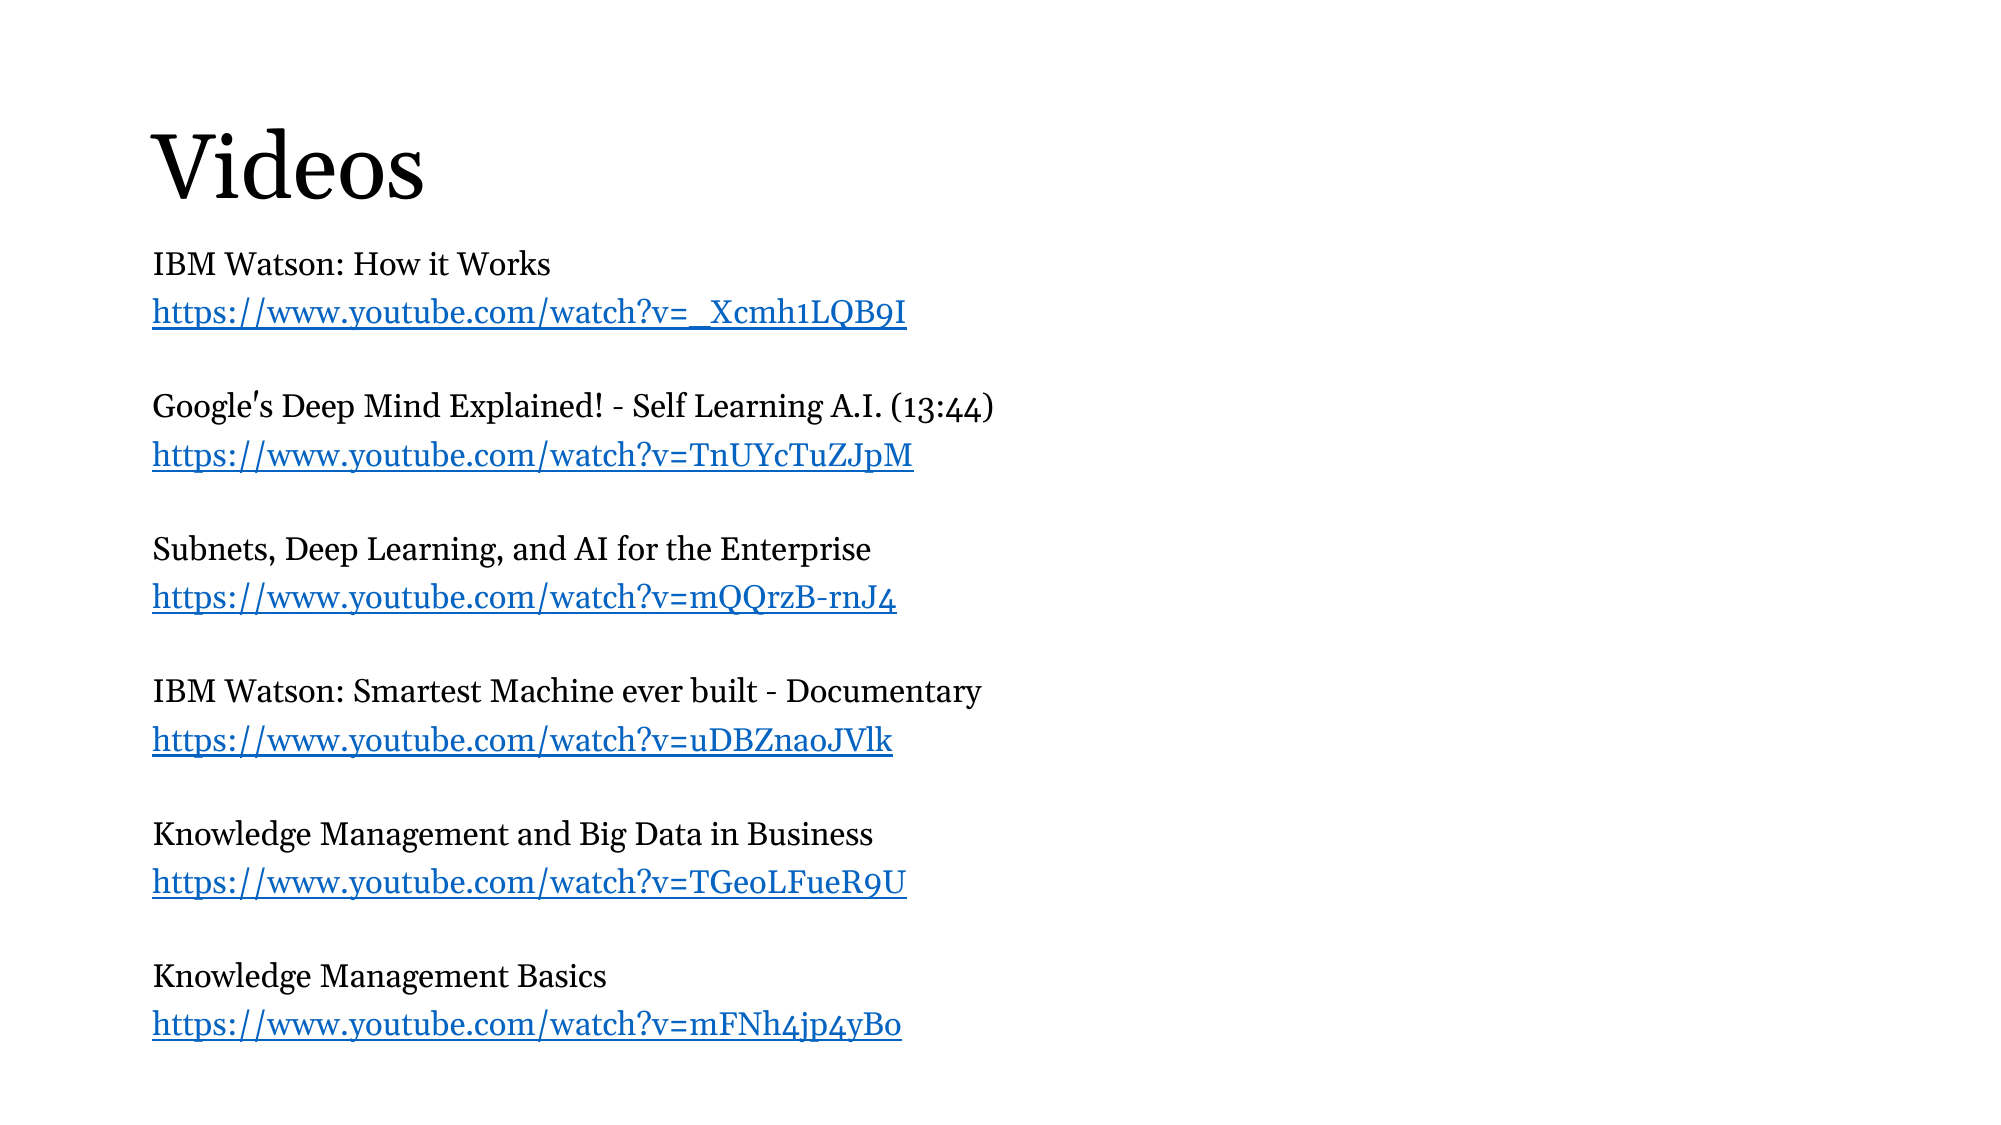

# Videos
IBM Watson: How it Works
https://www.youtube.com/watch?v=_Xcmh1LQB9I

Google's Deep Mind Explained! - Self Learning A.I. (13:44)
https://www.youtube.com/watch?v=TnUYcTuZJpM

Subnets, Deep Learning, and AI for the Enterprise
https://www.youtube.com/watch?v=mQQrzB-rnJ4

IBM Watson: Smartest Machine ever built - Documentary
https://www.youtube.com/watch?v=uDBZnaoJVlk

Knowledge Management and Big Data in Business
https://www.youtube.com/watch?v=TGeoLFueR9U

Knowledge Management Basics
https://www.youtube.com/watch?v=mFNh4jp4yBo